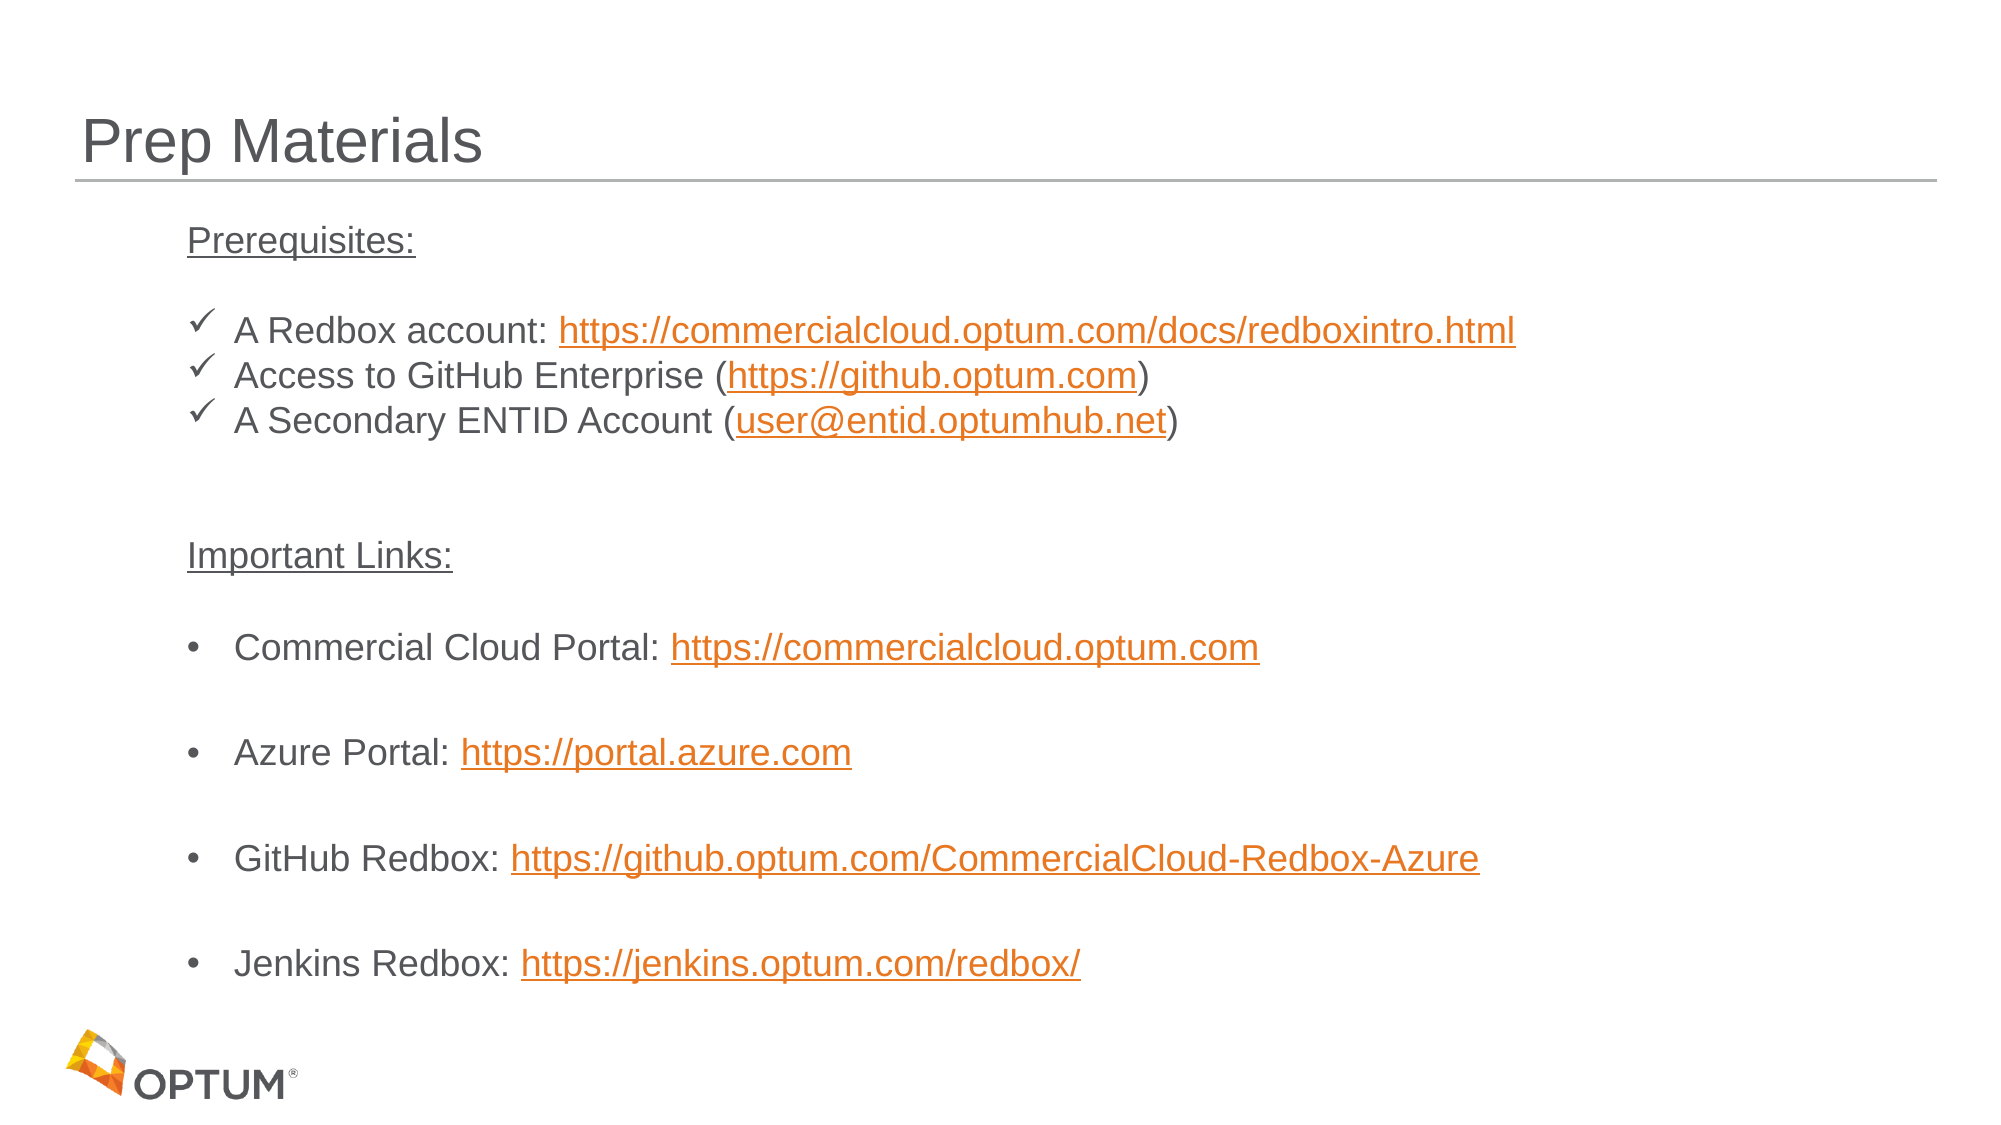

# Prep Materials
Prerequisites:

A Redbox account: https://commercialcloud.optum.com/docs/redboxintro.html
Access to GitHub Enterprise (https://github.optum.com)
A Secondary ENTID Account (user@entid.optumhub.net)

Important Links:
Commercial Cloud Portal: https://commercialcloud.optum.com
Azure Portal: https://portal.azure.com
GitHub Redbox: https://github.optum.com/CommercialCloud-Redbox-Azure
Jenkins Redbox: https://jenkins.optum.com/redbox/